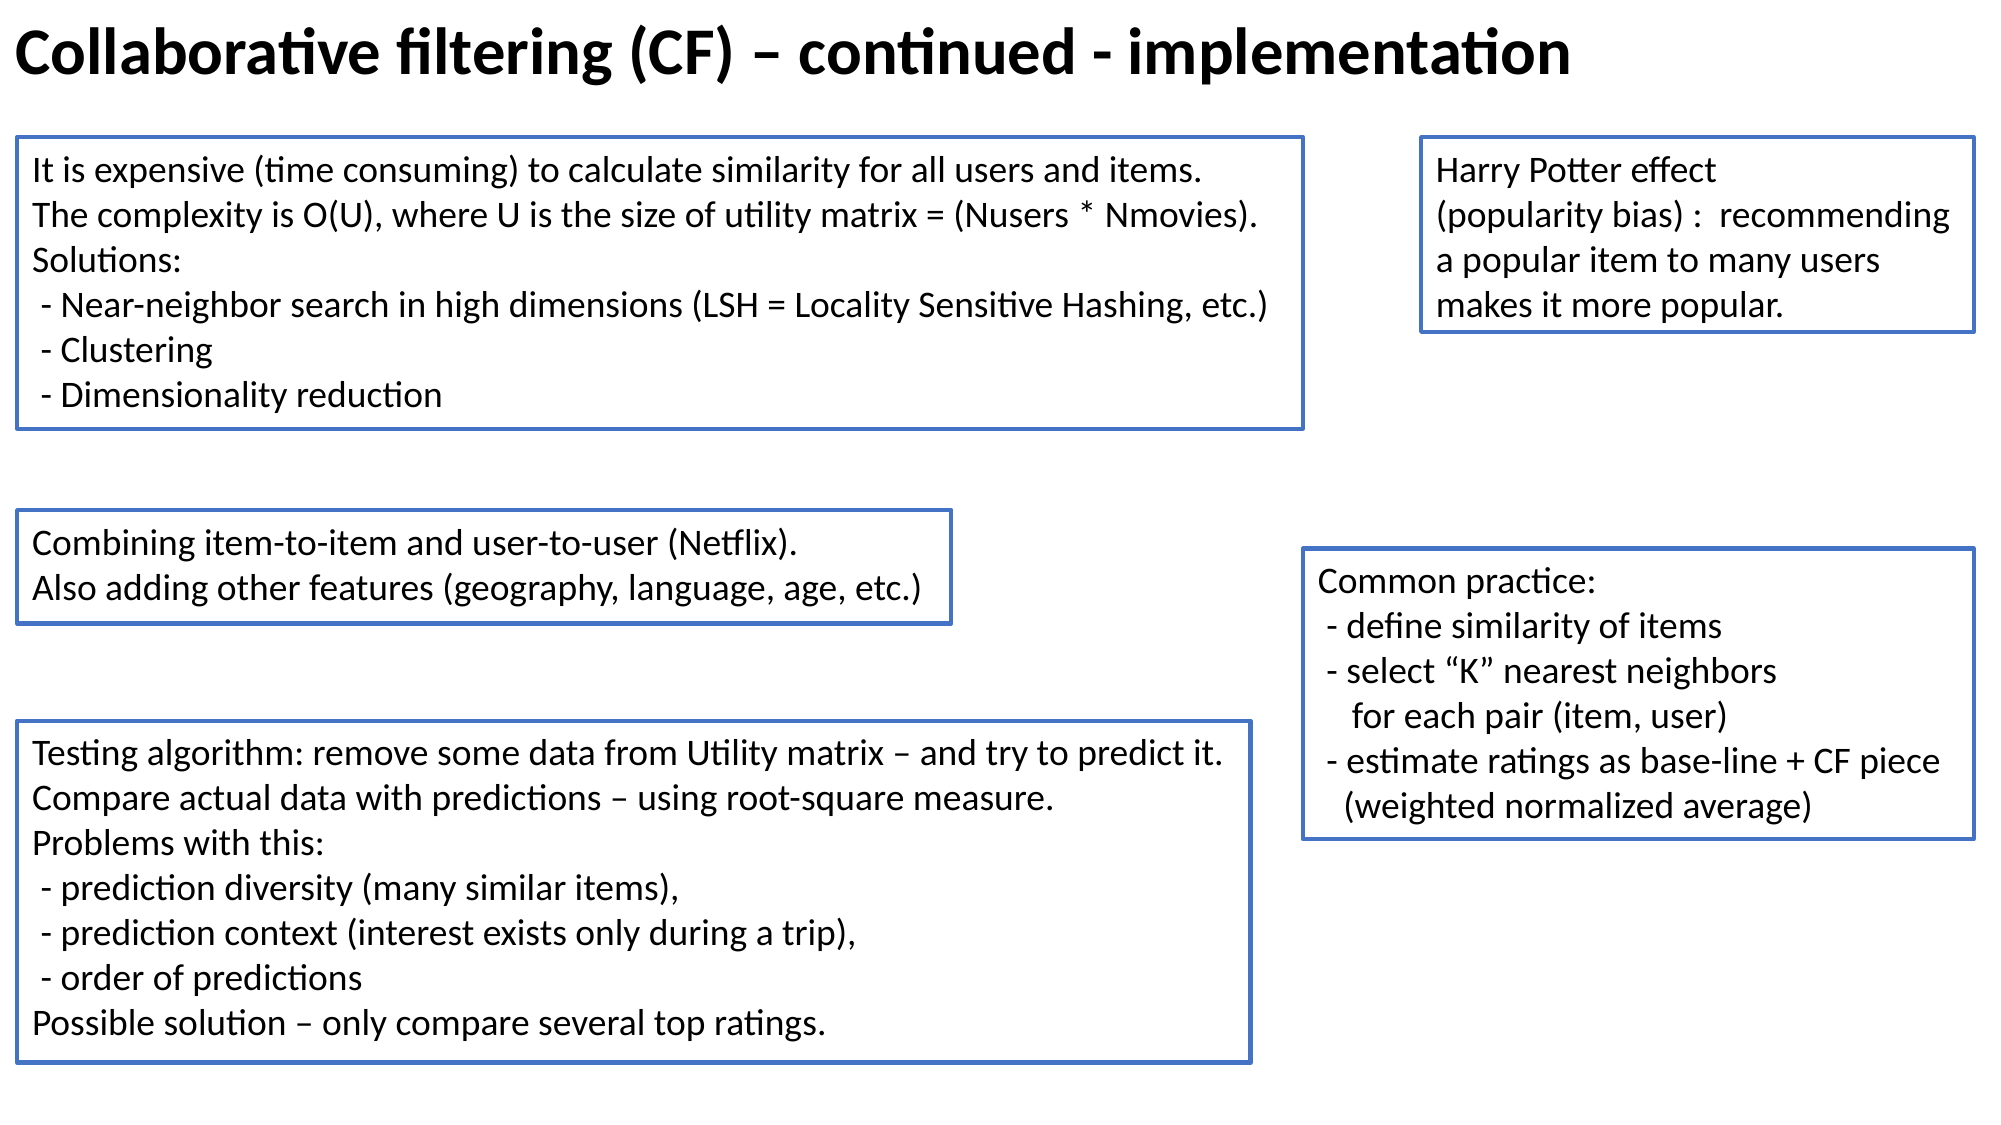

Collaborative filtering (CF) – continued - implementation
It is expensive (time consuming) to calculate similarity for all users and items.
The complexity is O(U), where U is the size of utility matrix = (Nusers * Nmovies).
Solutions:
 - Near-neighbor search in high dimensions (LSH = Locality Sensitive Hashing, etc.)
 - Clustering
 - Dimensionality reduction
Harry Potter effect
(popularity bias) :  recommending a popular item to many users makes it more popular.
Combining item-to-item and user-to-user (Netflix).
Also adding other features (geography, language, age, etc.)
Common practice:
 - define similarity of items
 - select “K” nearest neighbors
    for each pair (item, user)
 - estimate ratings as base-line + CF piece
   (weighted normalized average)
Testing algorithm: remove some data from Utility matrix – and try to predict it.
Compare actual data with predictions – using root-square measure.
Problems with this:
 - prediction diversity (many similar items),
 - prediction context (interest exists only during a trip),
 - order of predictions
Possible solution – only compare several top ratings.